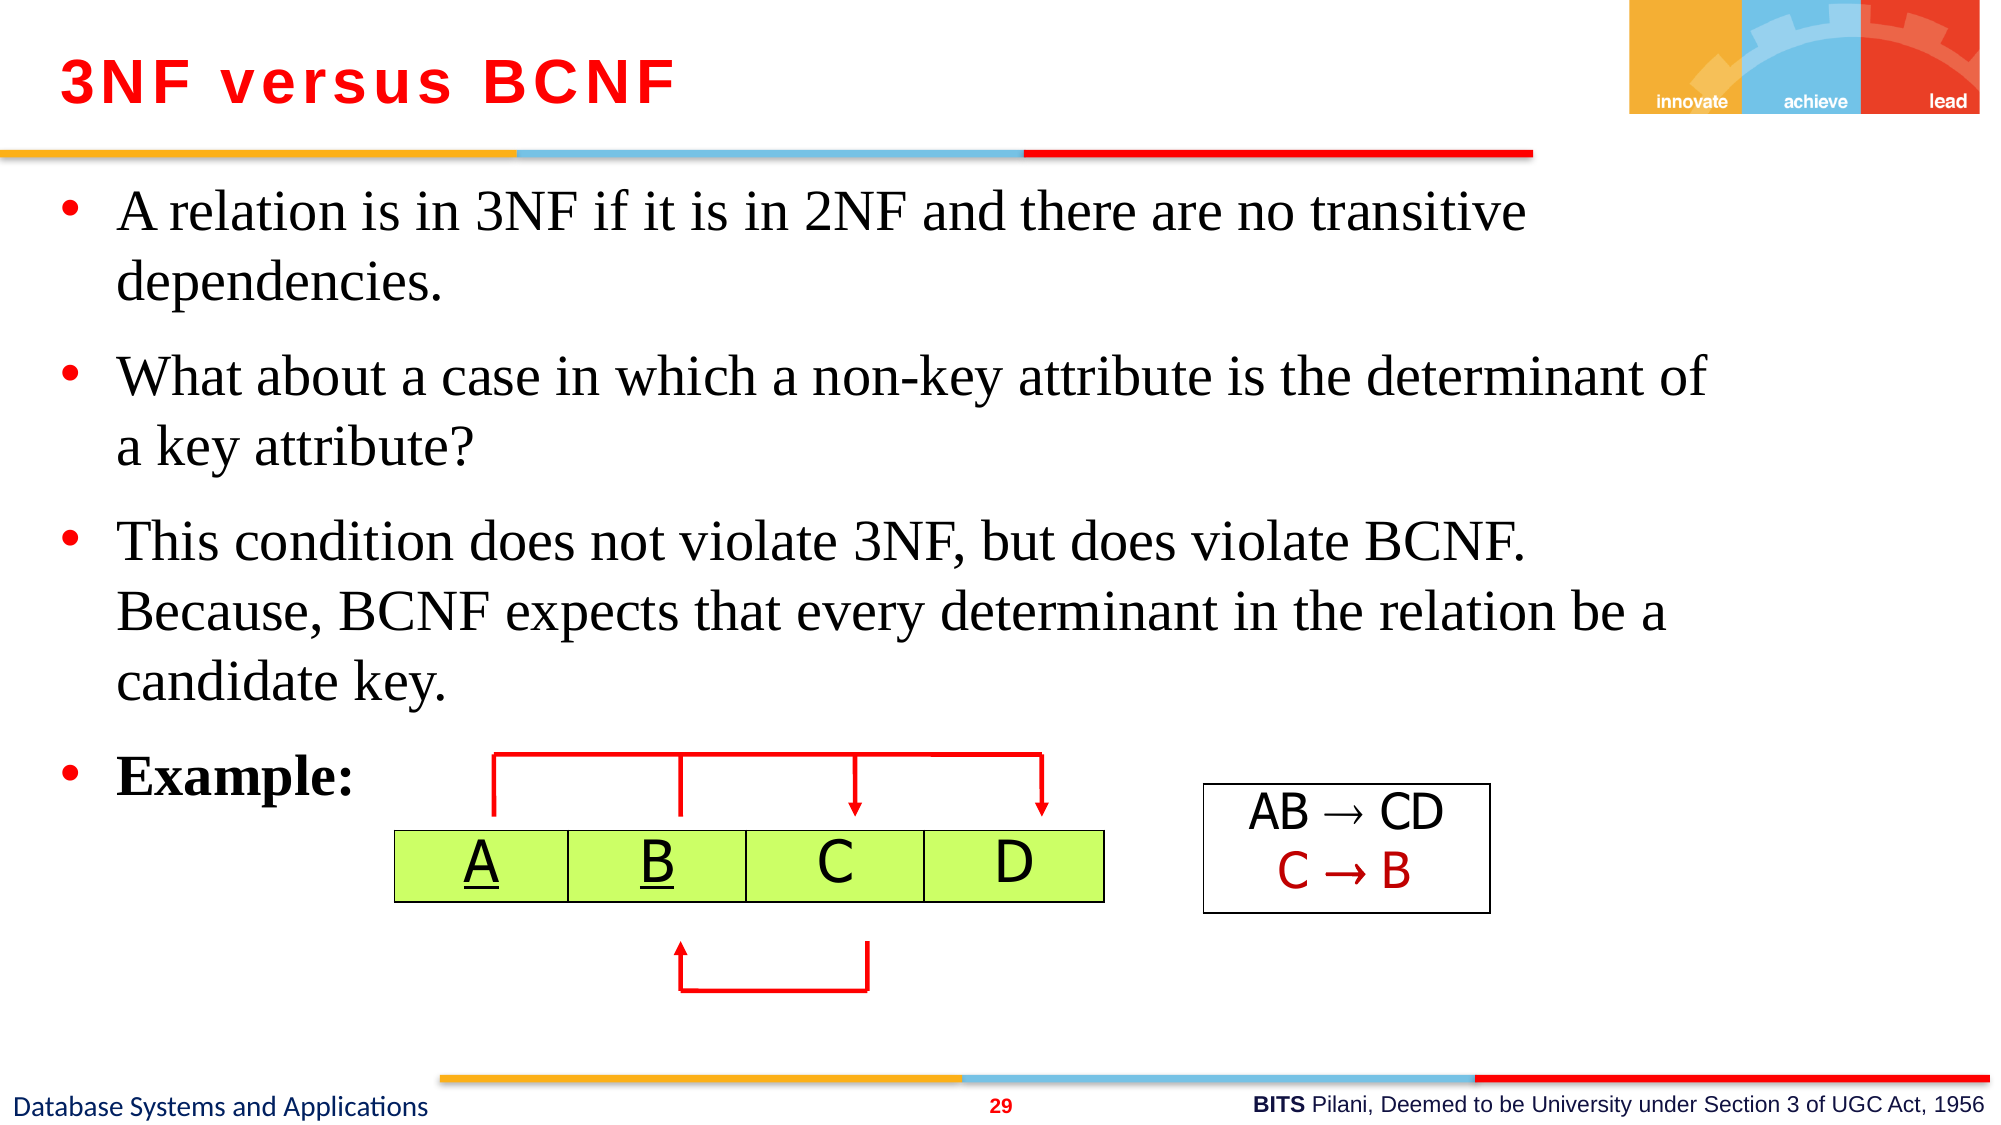

3NF versus BCNF
A relation is in 3NF if it is in 2NF and there are no transitive dependencies.
What about a case in which a non-key attribute is the determinant of a key attribute?
This condition does not violate 3NF, but does violate BCNF. Because, BCNF expects that every determinant in the relation be a candidate key.
Example:

| AB → CD C → B |
| --- |
| A | B | C | D |
| --- | --- | --- | --- |